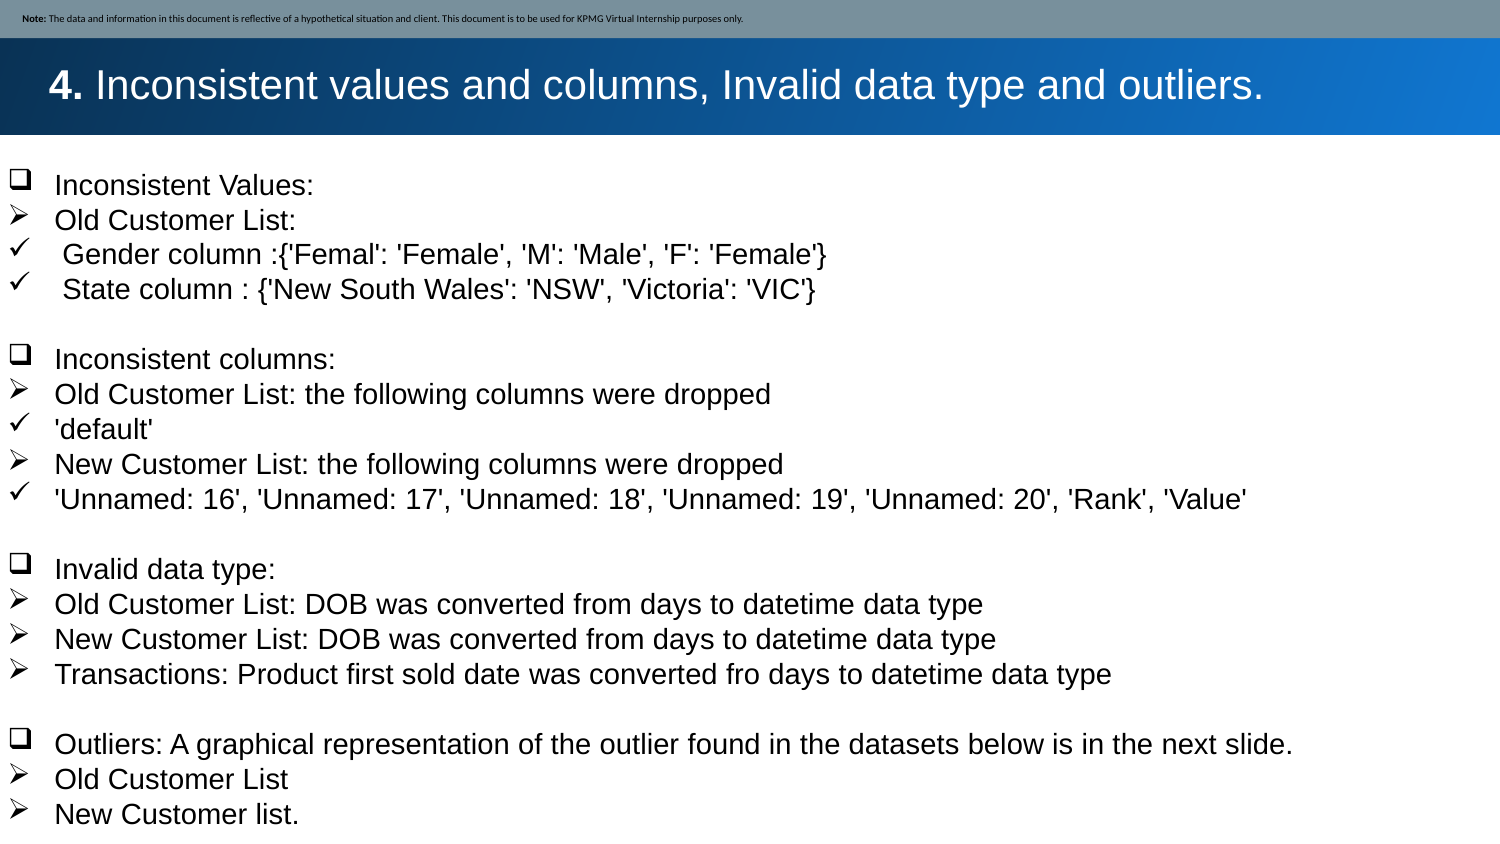

Note: The data and information in this document is reflective of a hypothetical situation and client. This document is to be used for KPMG Virtual Internship purposes only.
4. Inconsistent values and columns, Invalid data type and outliers.
Inconsistent Values:
Old Customer List:
 Gender column :{'Femal': 'Female', 'M': 'Male', 'F': 'Female'}
 State column : {'New South Wales': 'NSW', 'Victoria': 'VIC'}

Inconsistent columns:
Old Customer List: the following columns were dropped
'default'
New Customer List: the following columns were dropped
'Unnamed: 16', 'Unnamed: 17', 'Unnamed: 18', 'Unnamed: 19', 'Unnamed: 20', 'Rank', 'Value'

Invalid data type:
Old Customer List: DOB was converted from days to datetime data type
New Customer List: DOB was converted from days to datetime data type
Transactions: Product first sold date was converted fro days to datetime data type

Outliers: A graphical representation of the outlier found in the datasets below is in the next slide.
Old Customer List
New Customer list.